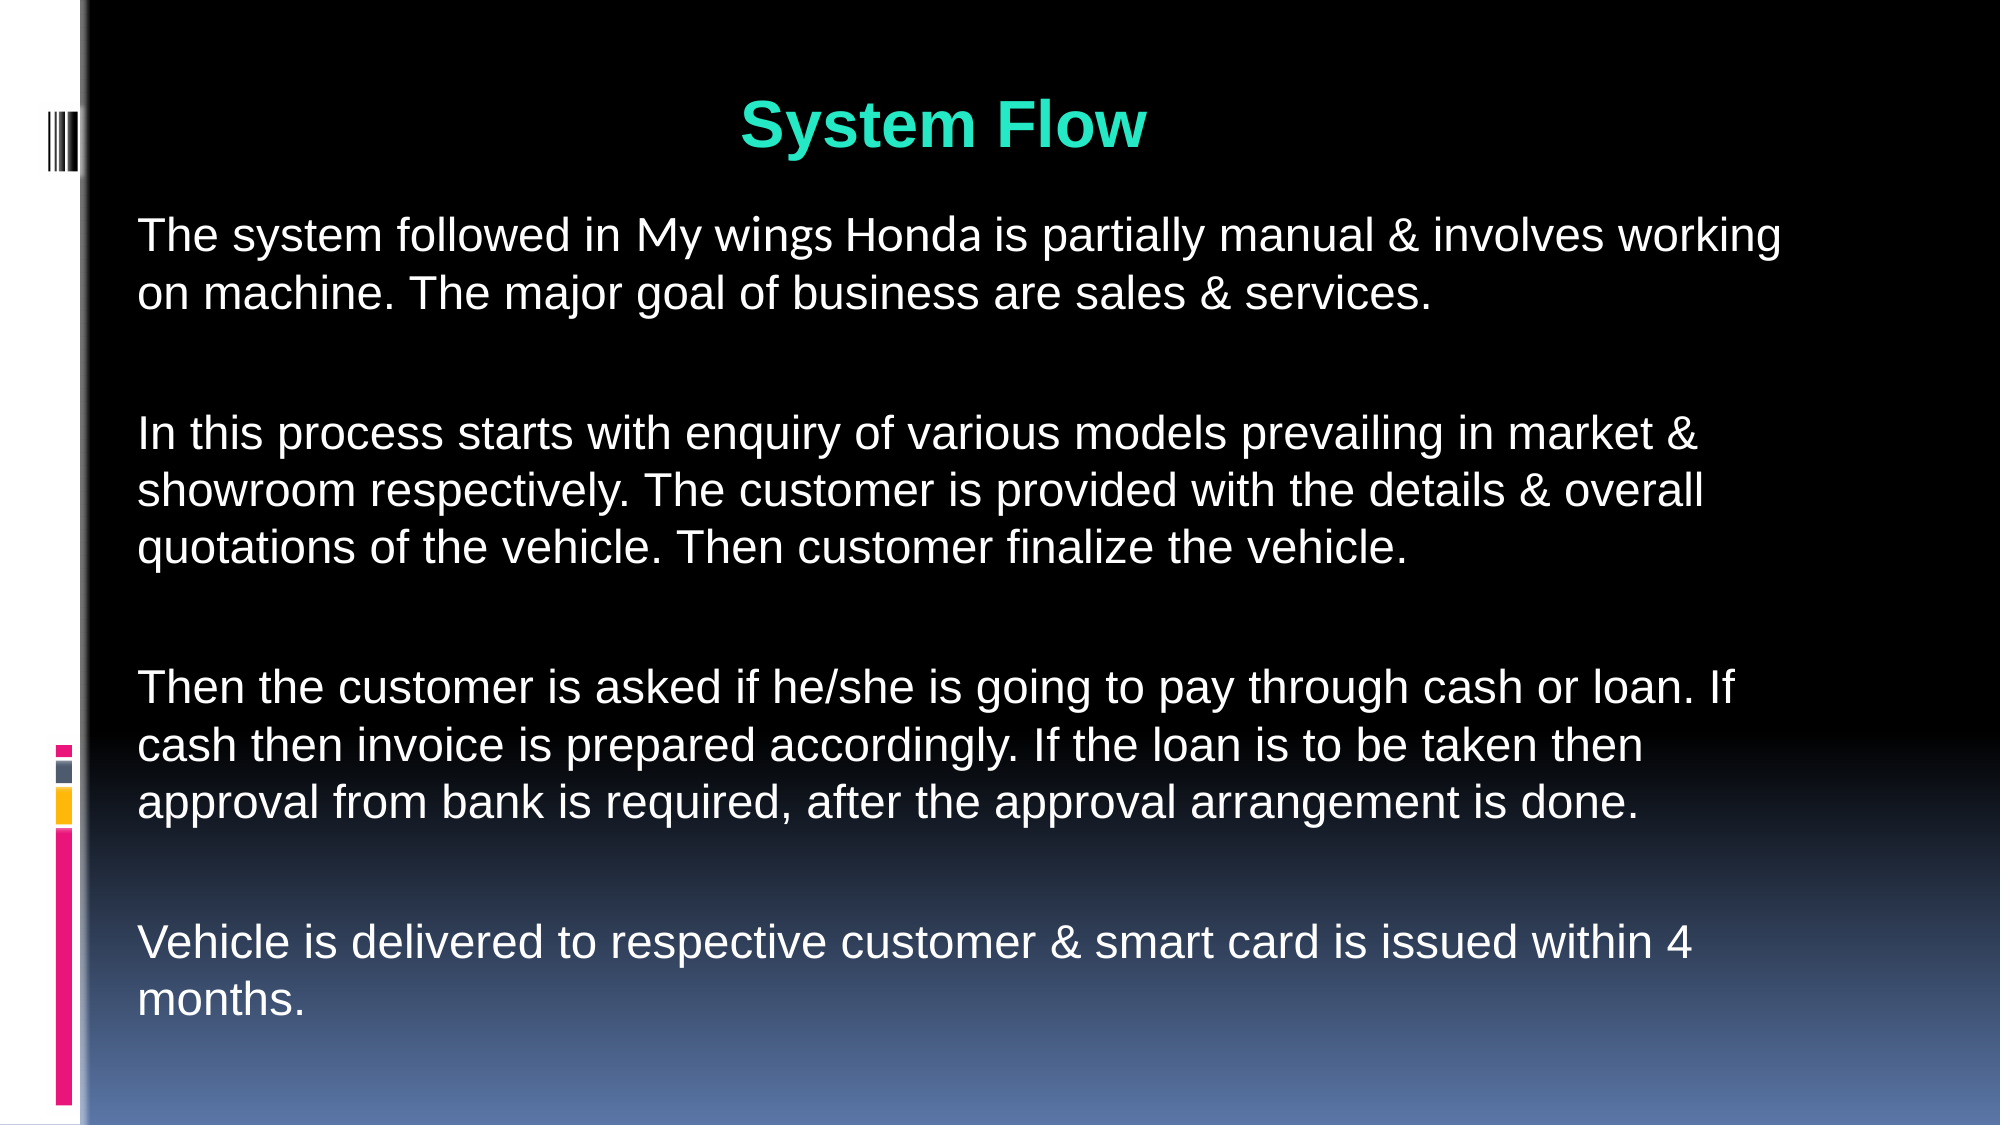

System Flow
The system followed in My wings Honda is partially manual & involves working on machine. The major goal of business are sales & services.

In this process starts with enquiry of various models prevailing in market & showroom respectively. The customer is provided with the details & overall quotations of the vehicle. Then customer finalize the vehicle.

Then the customer is asked if he/she is going to pay through cash or loan. If cash then invoice is prepared accordingly. If the loan is to be taken then approval from bank is required, after the approval arrangement is done.

Vehicle is delivered to respective customer & smart card is issued within 4 months.